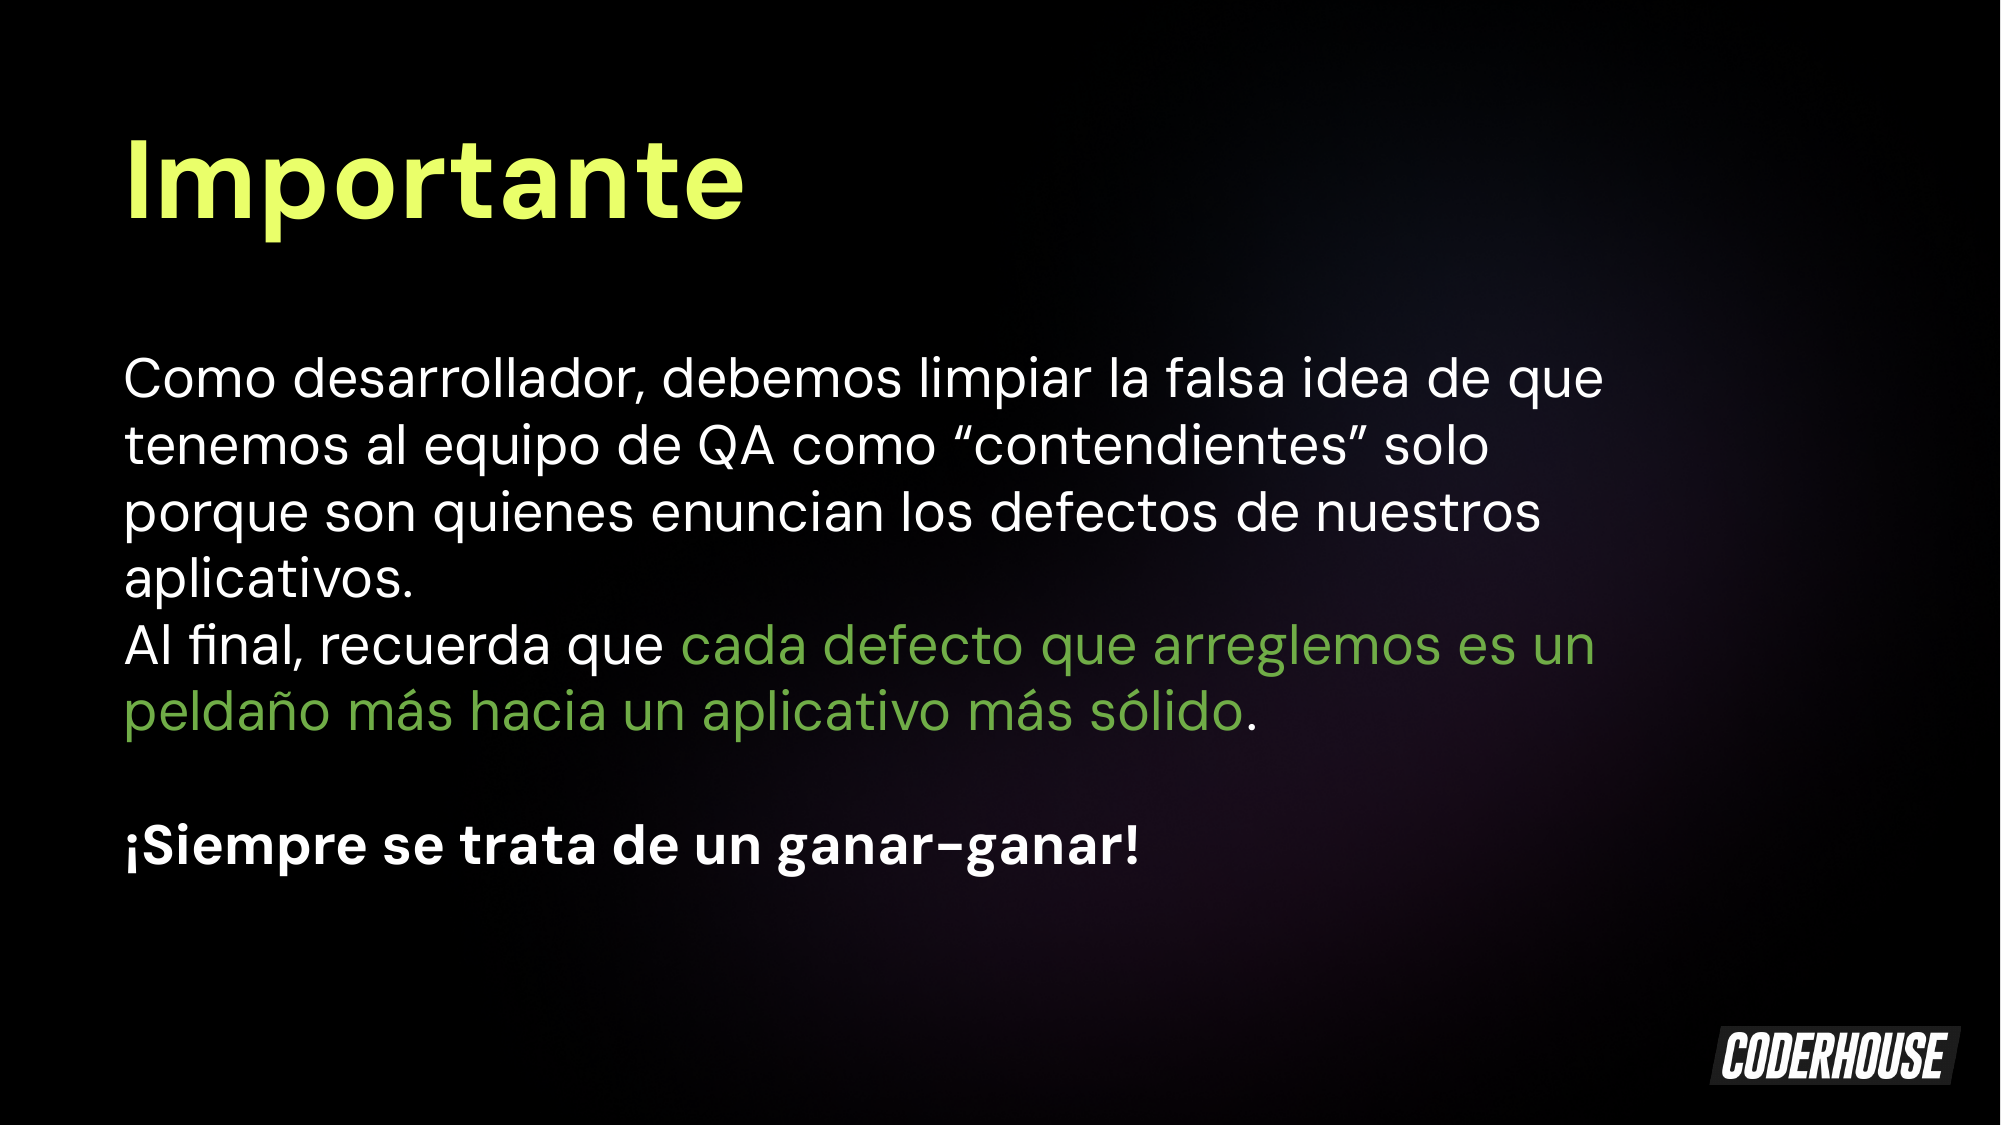

Importante
Como desarrollador, debemos limpiar la falsa idea de que tenemos al equipo de QA como “contendientes” solo porque son quienes enuncian los defectos de nuestros aplicativos.
Al final, recuerda que cada defecto que arreglemos es un peldaño más hacia un aplicativo más sólido.

¡Siempre se trata de un ganar-ganar!